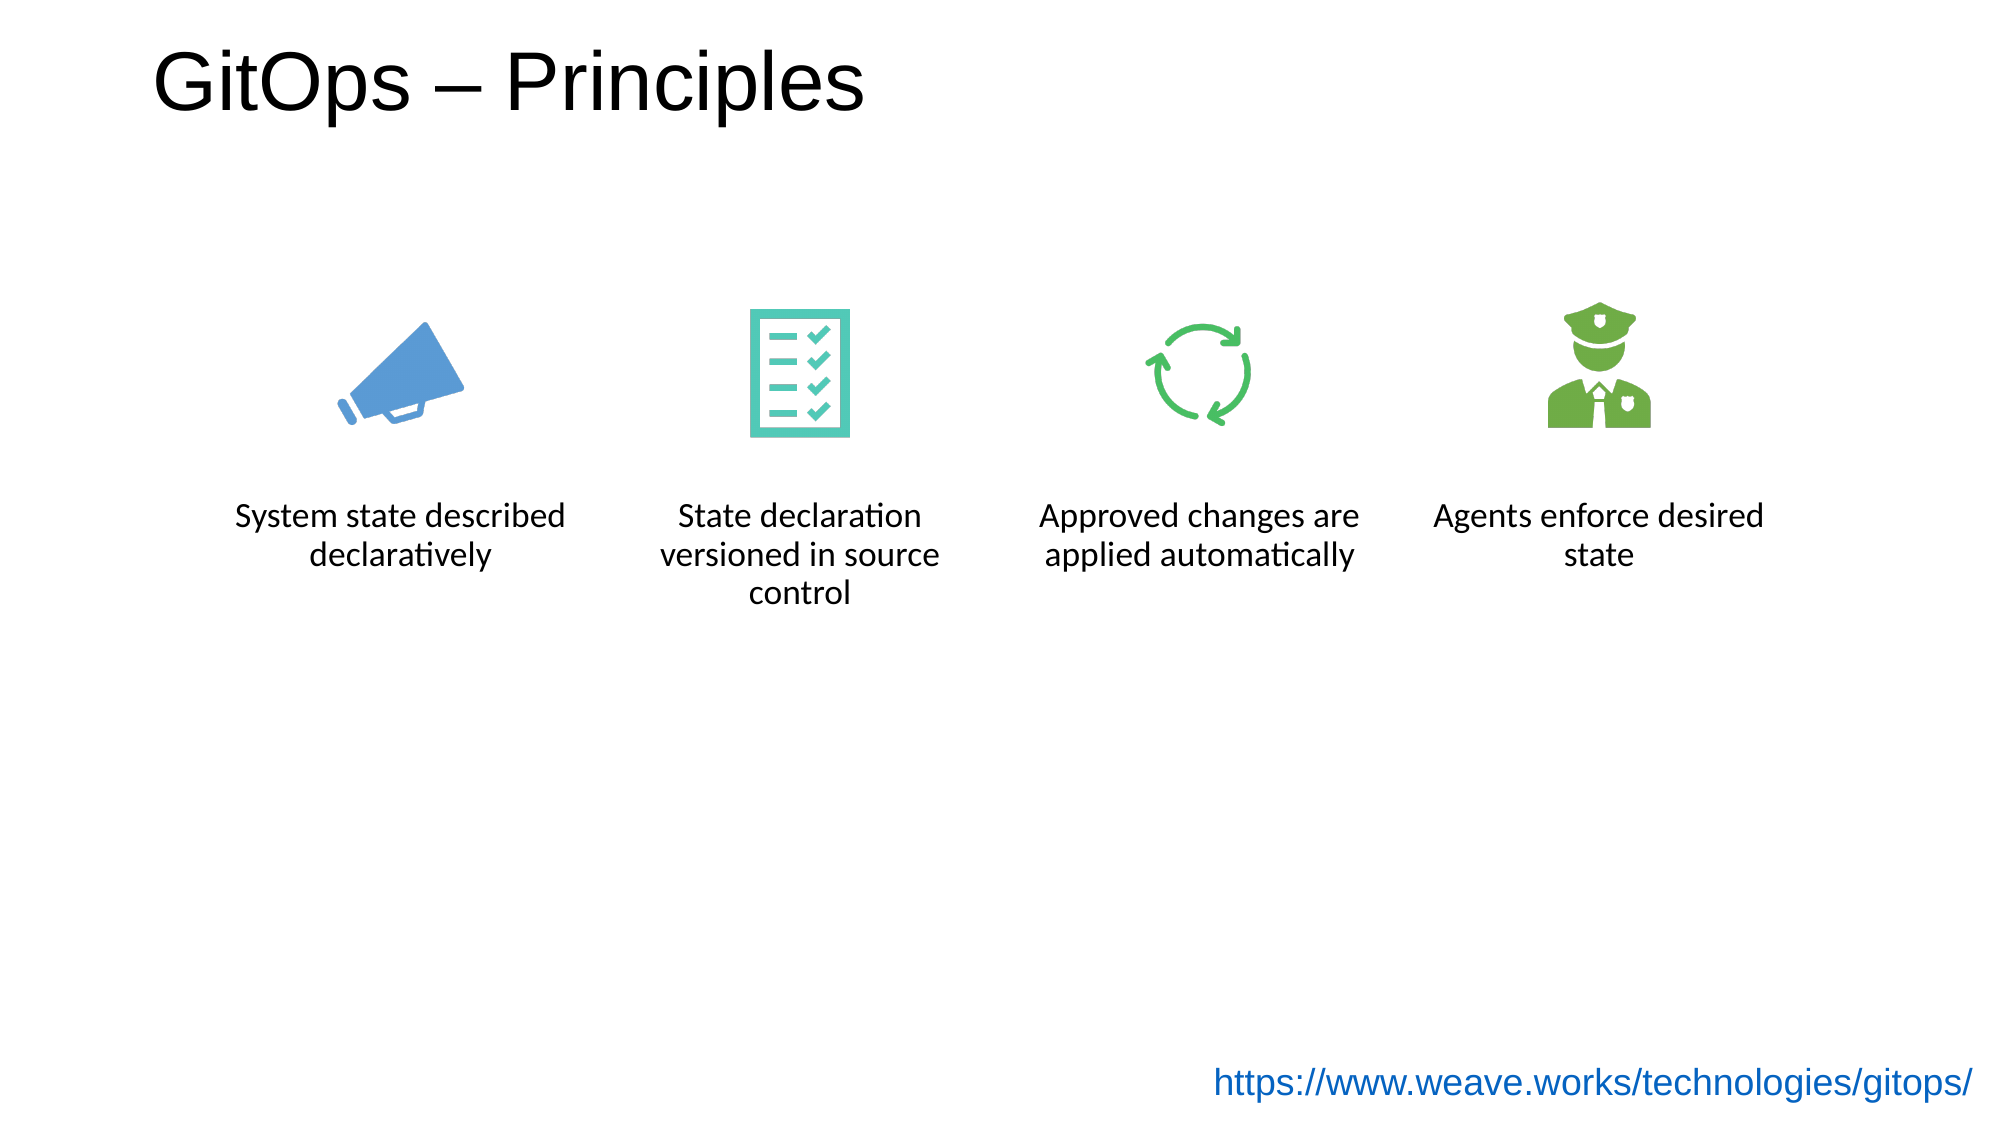

# GitOps – Principles
System state described declaratively
State declaration versioned in source control
Approved changes are applied automatically
Agents enforce desired state
https://www.weave.works/technologies/gitops/